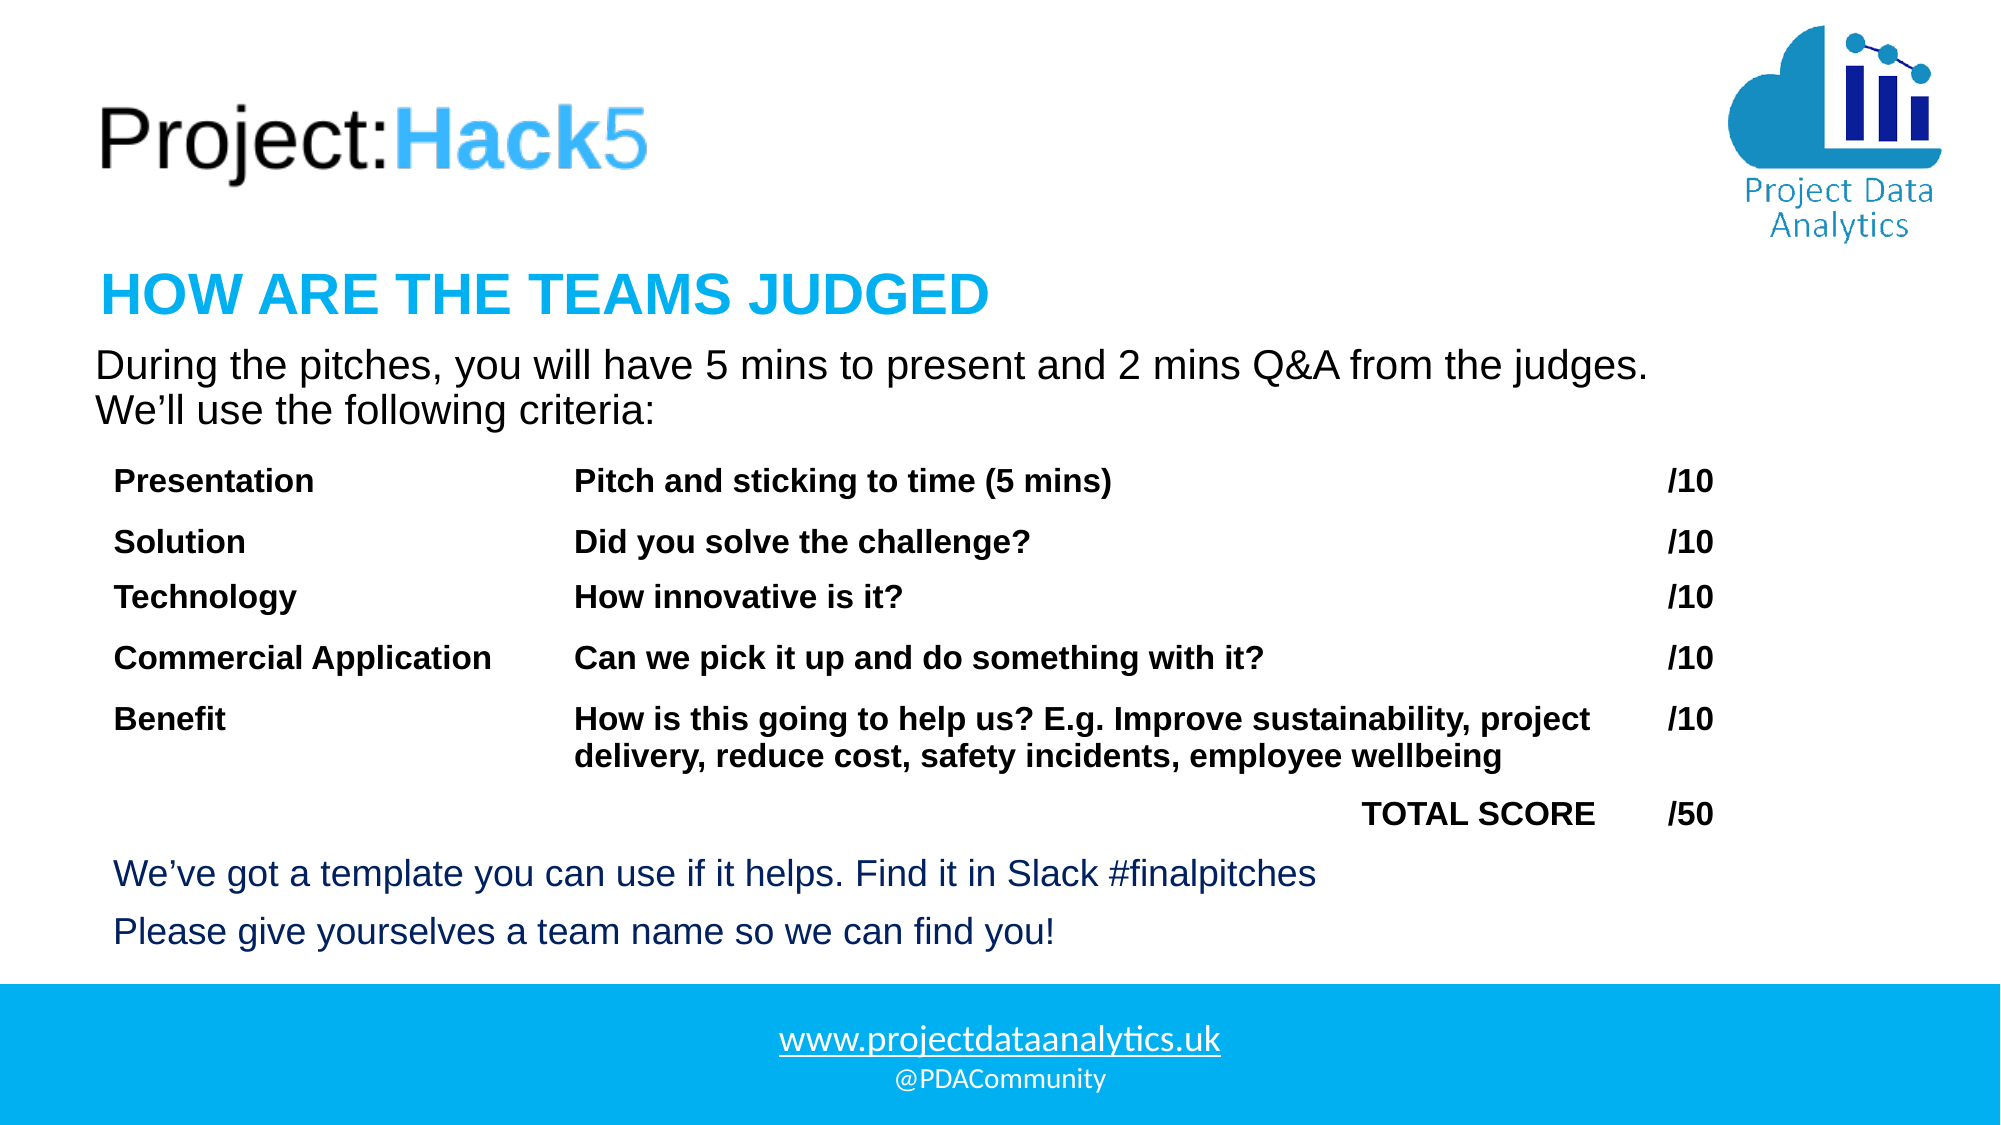

HOW ARE THE TEAMS JUDGED
During the pitches, you will have 5 mins to present and 2 mins Q&A from the judges. We’ll use the following criteria:
| Presentation | Pitch and sticking to time (5 mins) | /10 |
| --- | --- | --- |
| Solution | Did you solve the challenge? | /10 |
| Technology | How innovative is it? | /10 |
| Commercial Application | Can we pick it up and do something with it? | /10 |
| Benefit | How is this going to help us? E.g. Improve sustainability, project delivery, reduce cost, safety incidents, employee wellbeing | /10 |
|  | TOTAL SCORE | /50 |
We’ve got a template you can use if it helps. Find it in Slack #finalpitches
Please give yourselves a team name so we can find you!